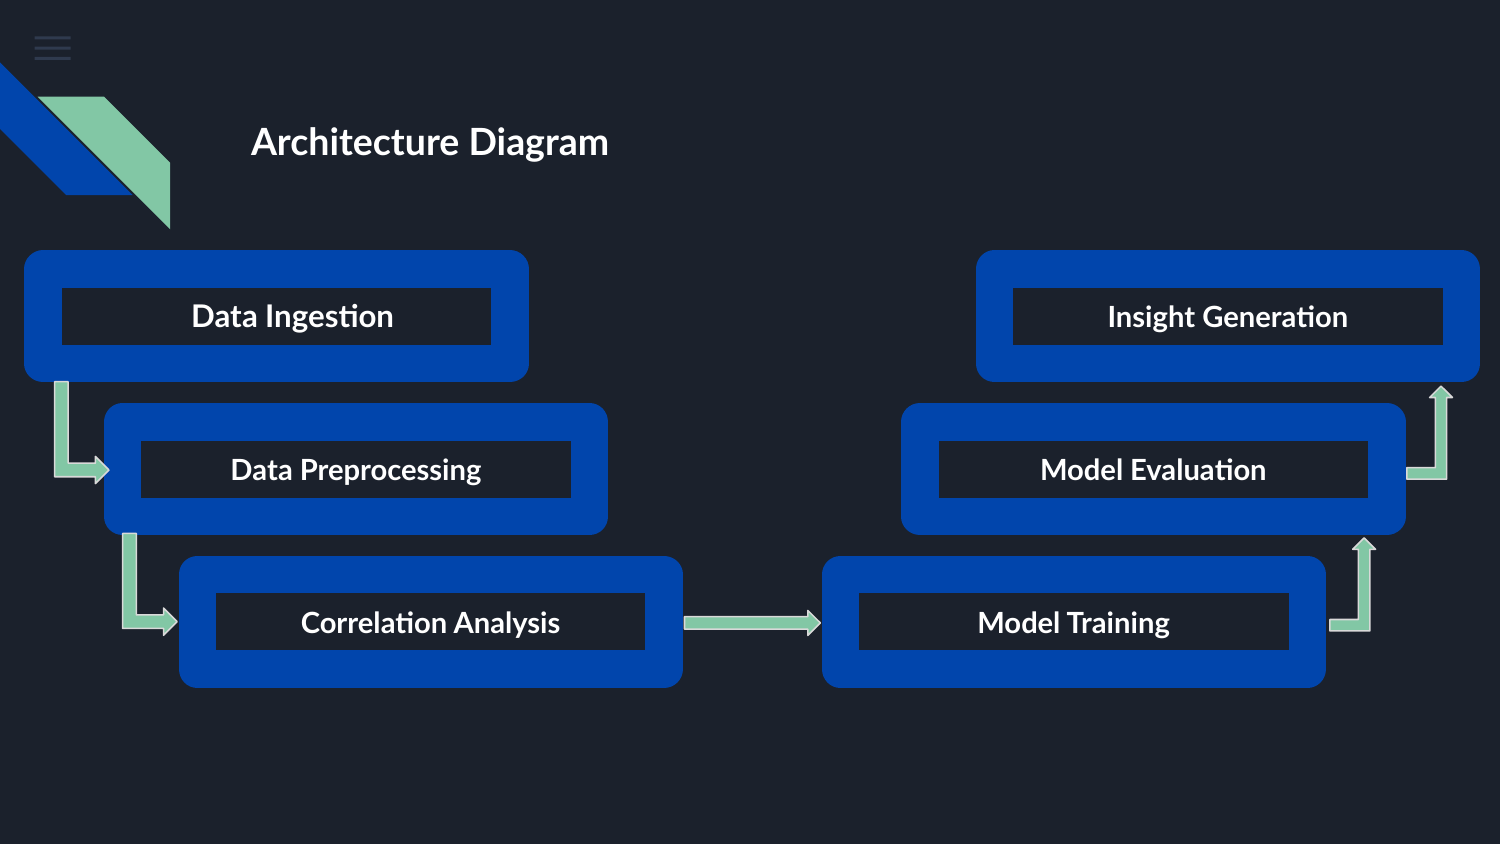

Architecture Diagram

Insight Generation
Data Ingestion

Data Preprocessing
Model Evaluation

Correlation Analysis
Model Training